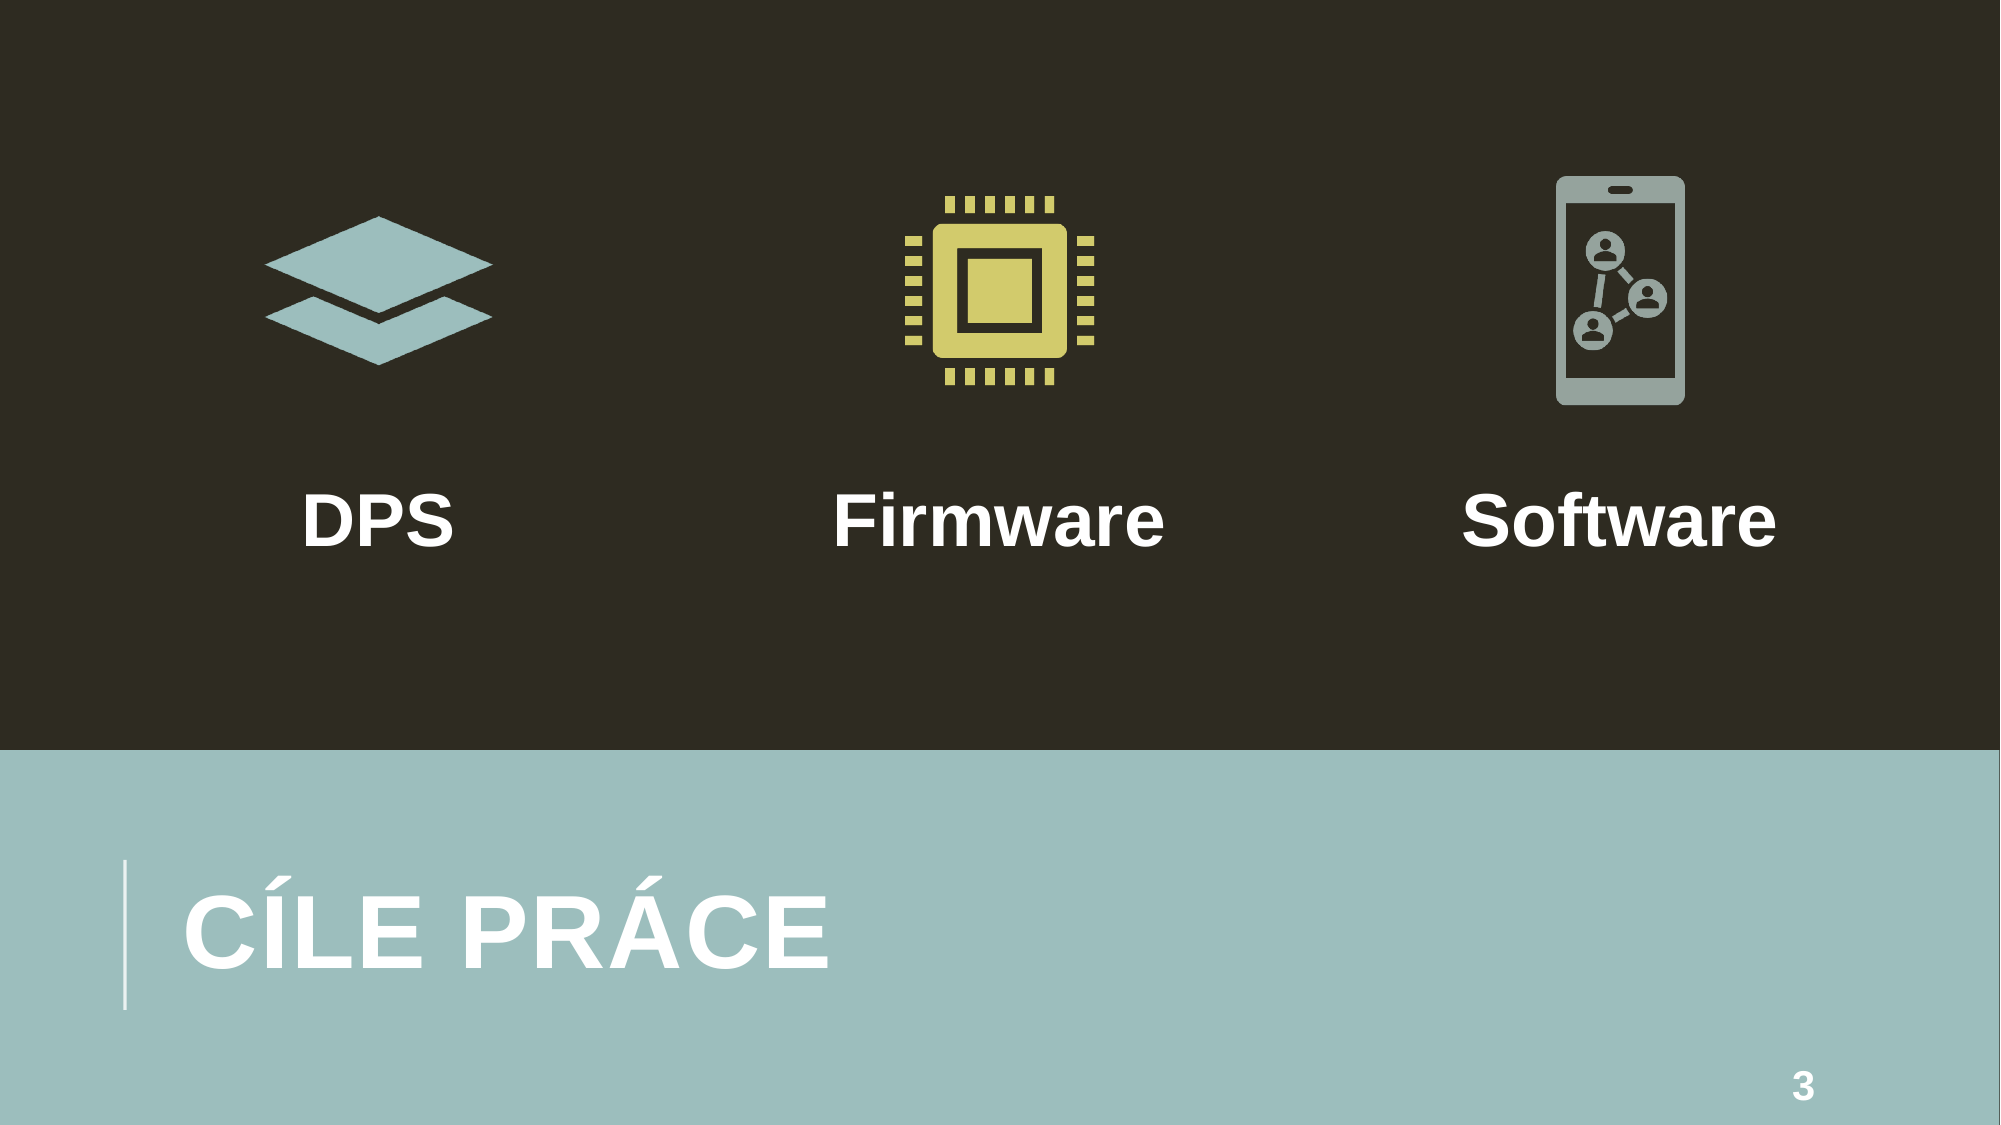

DPS
Firmware
Software

# Cíle práce
3